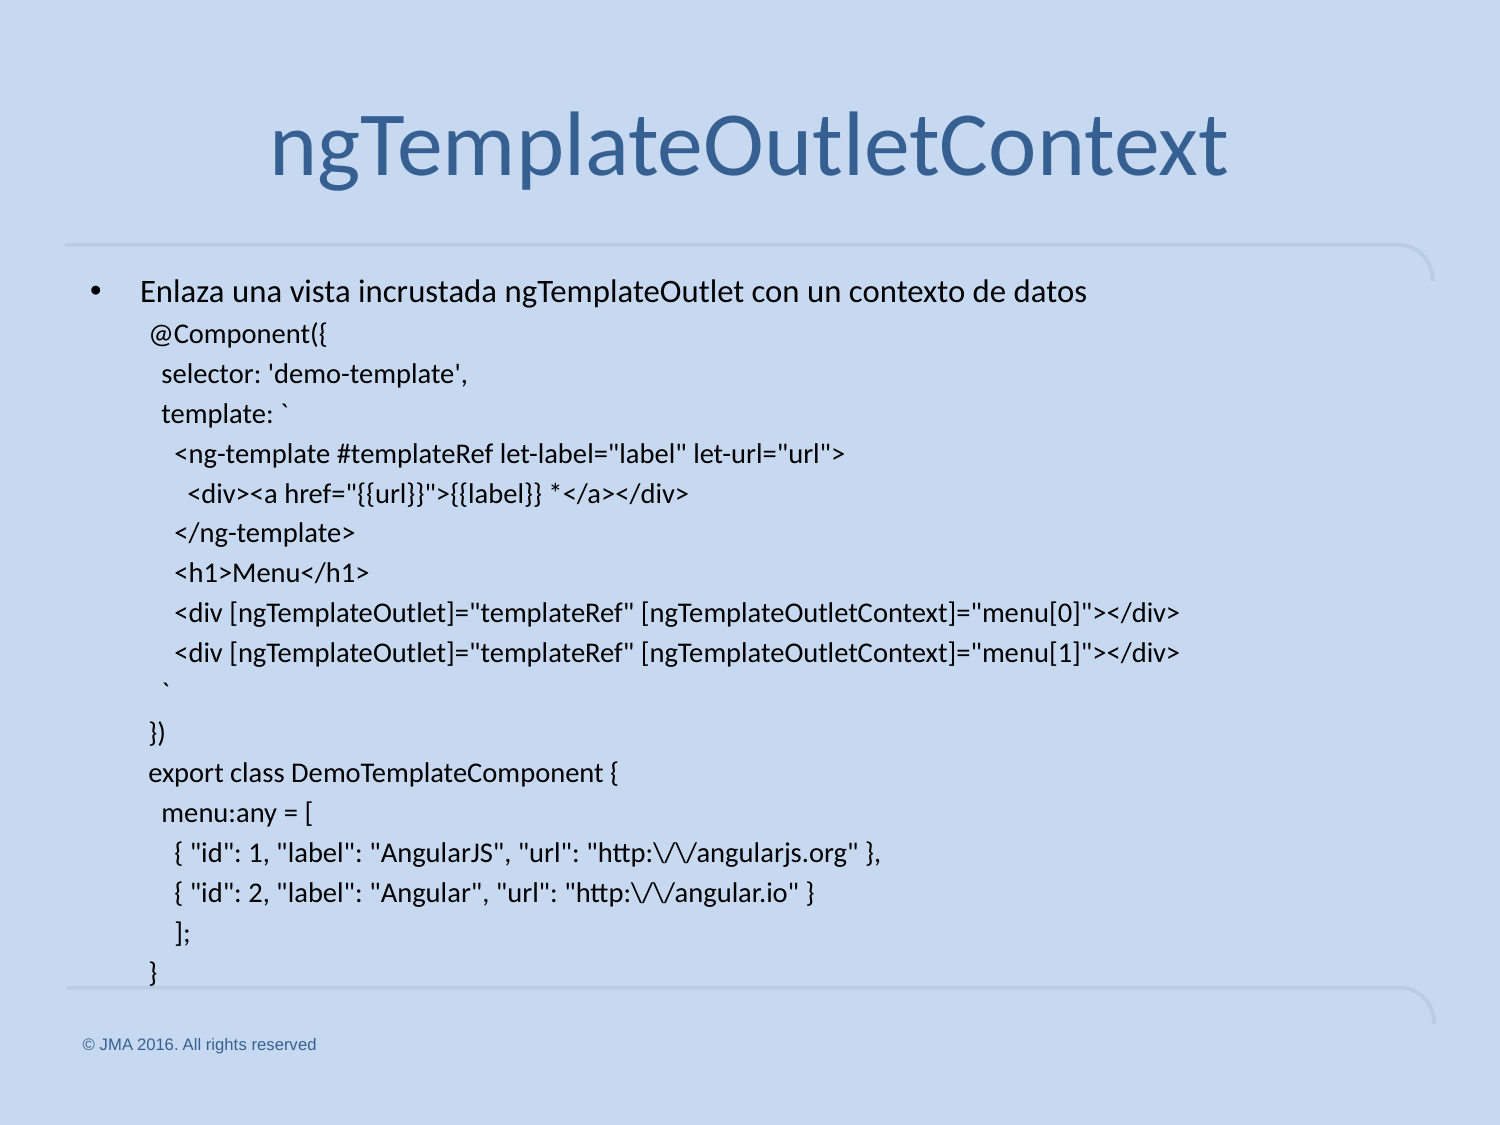

# ngTemplateOutletContext
Enlaza una vista incrustada ngTemplateOutlet con un contexto de datos
@Component({
  selector: 'demo-template',
  template: `
    <ng-template #templateRef let-label="label" let-url="url">
      <div><a href="{{url}}">{{label}} *</a></div>
    </ng-template>
    <h1>Menu</h1>
    <div [ngTemplateOutlet]="templateRef" [ngTemplateOutletContext]="menu[0]"></div>
    <div [ngTemplateOutlet]="templateRef" [ngTemplateOutletContext]="menu[1]"></div>
  `
})
export class DemoTemplateComponent {
  menu:any = [
    { "id": 1, "label": "AngularJS", "url": "http:\/\/angularjs.org" },
    { "id": 2, "label": "Angular", "url": "http:\/\/angular.io" }
    ];
}